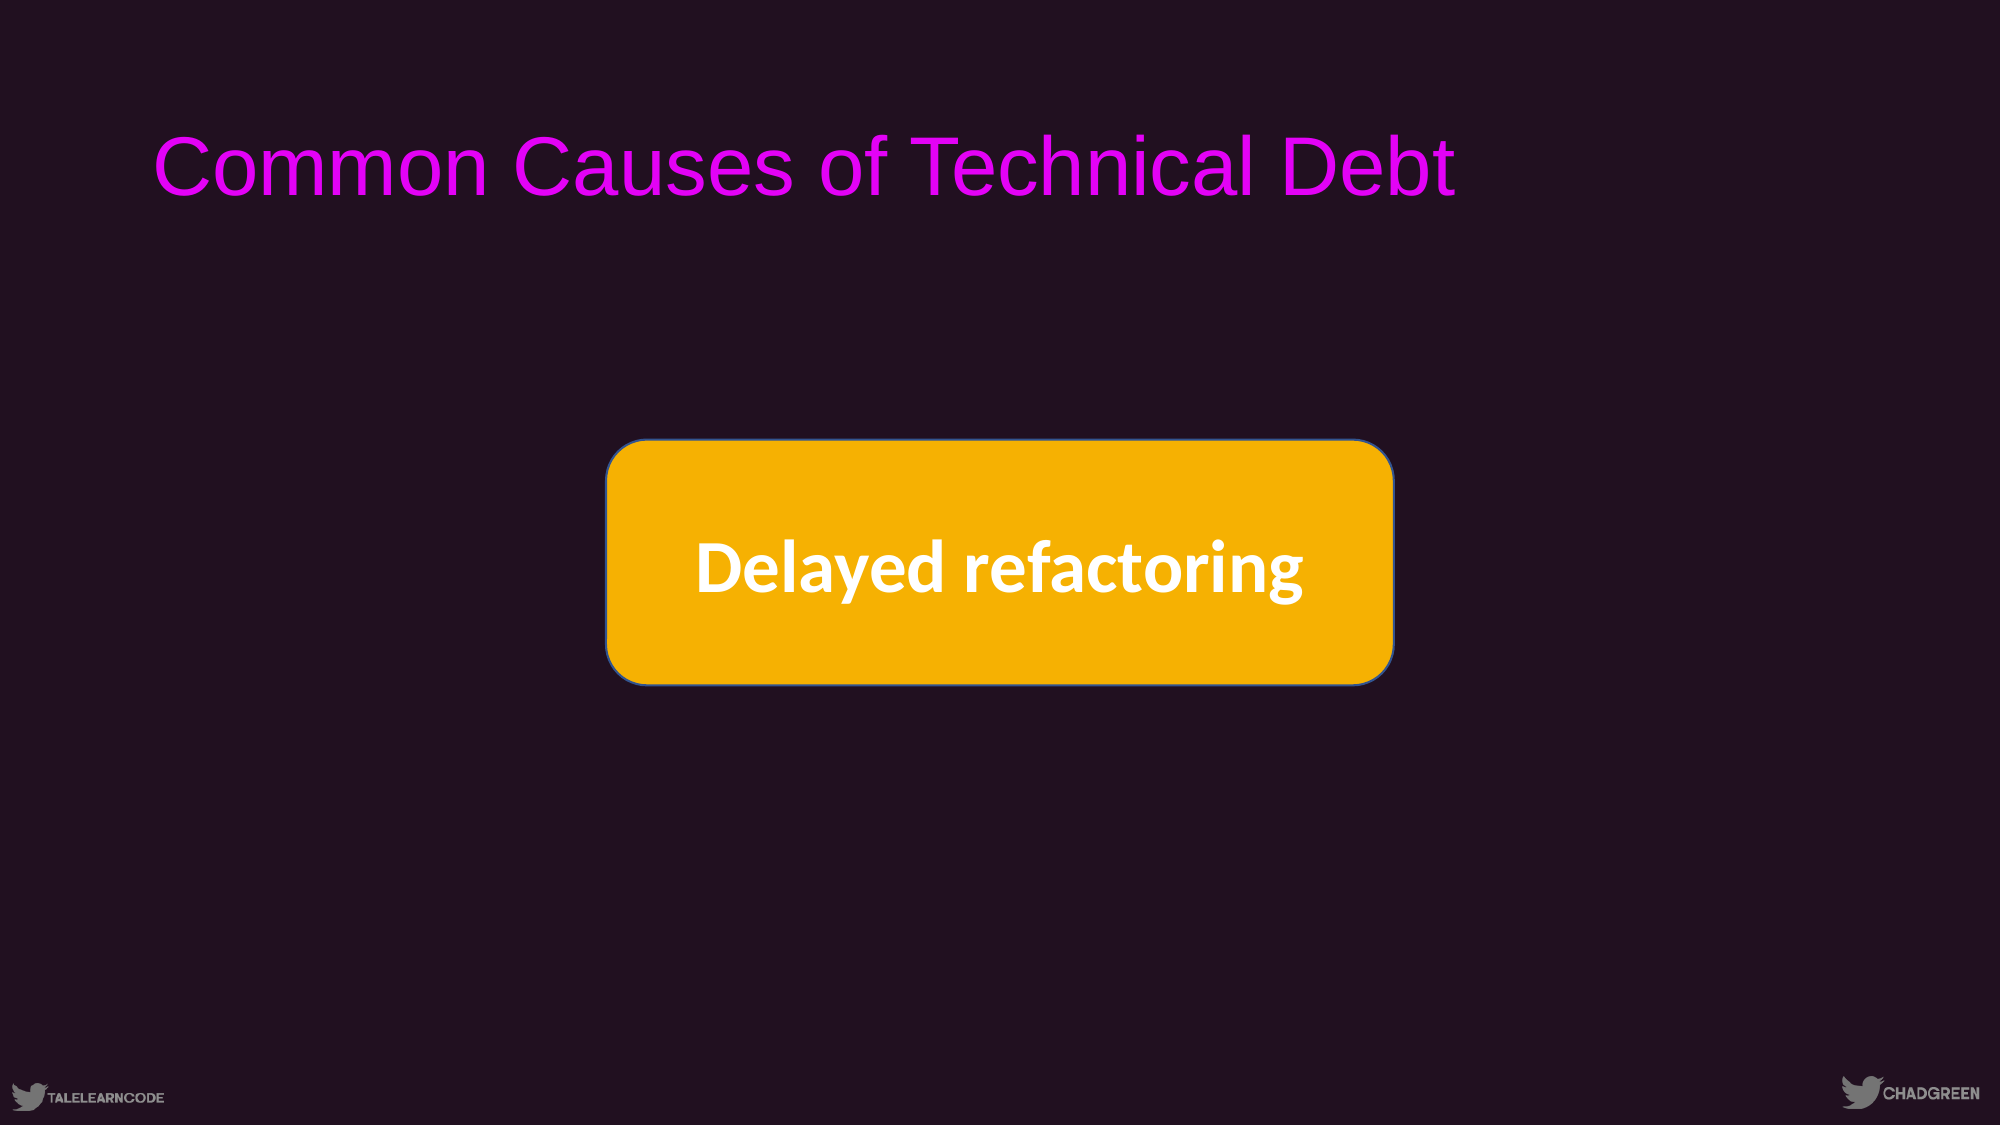

# Common Causes of Technical Debt
Delayed refactoring